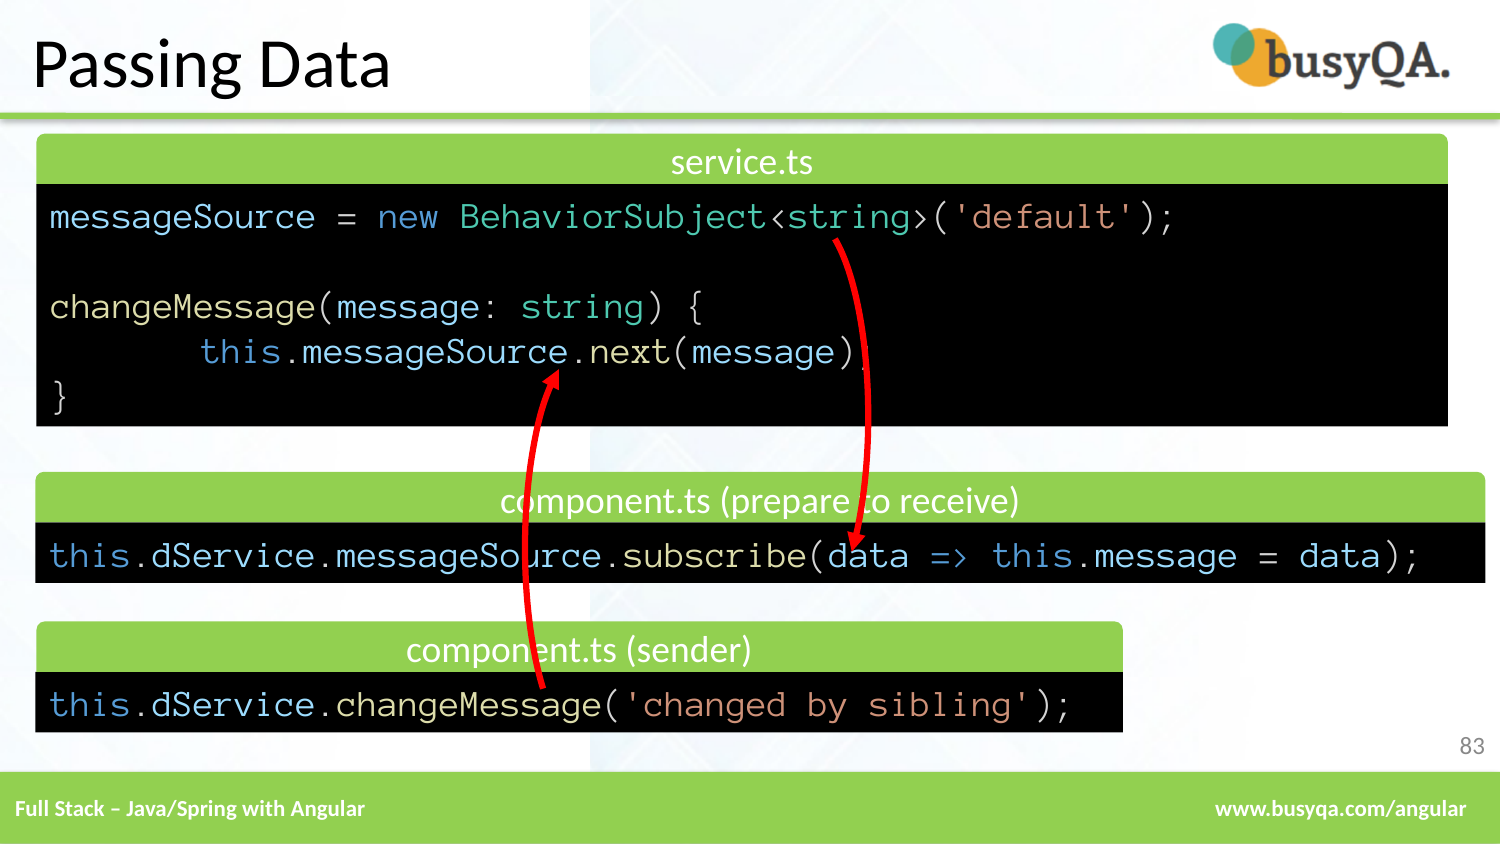

# Passing Data
service.ts
messageSource = new BehaviorSubject<string>('default');
changeMessage(message: string) {
	this.messageSource.next(message);
}

component.ts (prepare to receive)
this.dService.messageSource.subscribe(data => this.message = data);
component.ts (sender)
this.dService.changeMessage('changed by sibling');